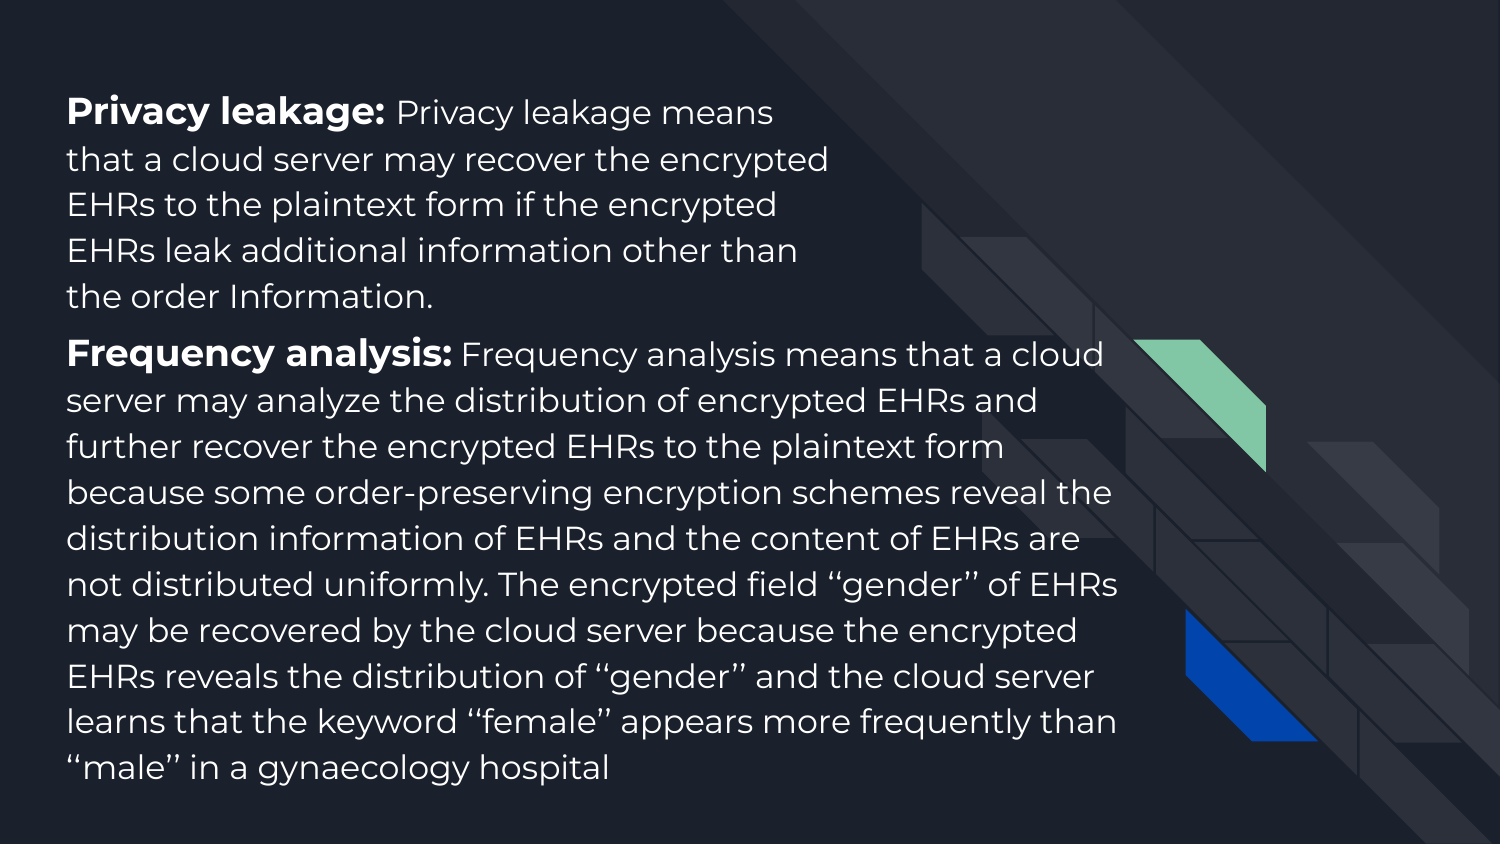

Privacy leakage: Privacy leakage means that a cloud server may recover the encrypted EHRs to the plaintext form if the encrypted EHRs leak additional information other than the order Information.
Frequency analysis: Frequency analysis means that a cloud server may analyze the distribution of encrypted EHRs and further recover the encrypted EHRs to the plaintext form because some order-preserving encryption schemes reveal the distribution information of EHRs and the content of EHRs are not distributed uniformly. The encrypted field ‘‘gender’’ of EHRs may be recovered by the cloud server because the encrypted EHRs reveals the distribution of ‘‘gender’’ and the cloud server learns that the keyword ‘‘female’’ appears more frequently than ‘‘male’’ in a gynaecology hospital